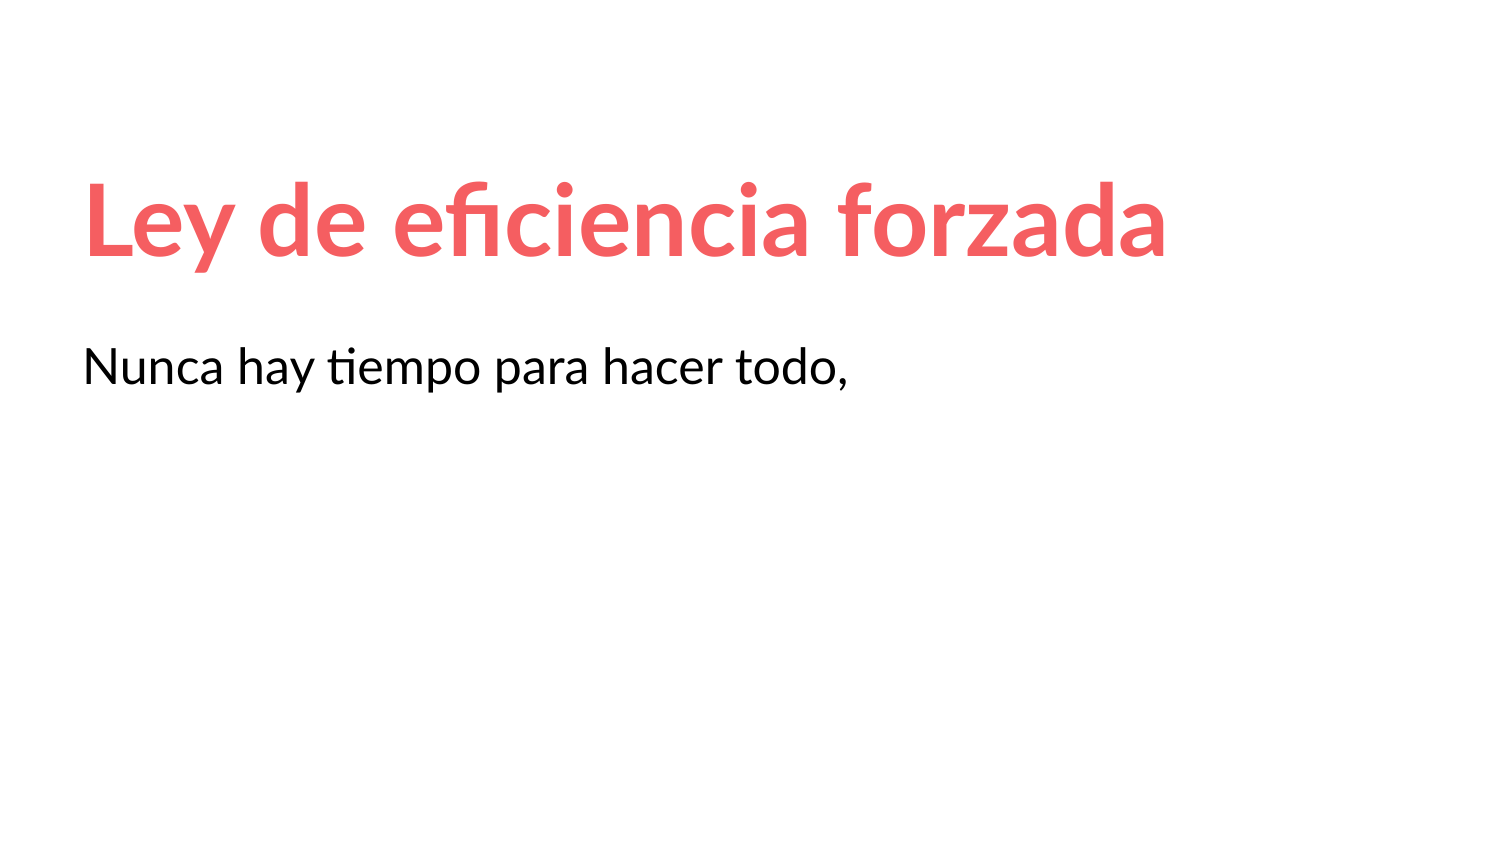

Ley de eficiencia forzada

Nunca hay tiempo para hacer todo,